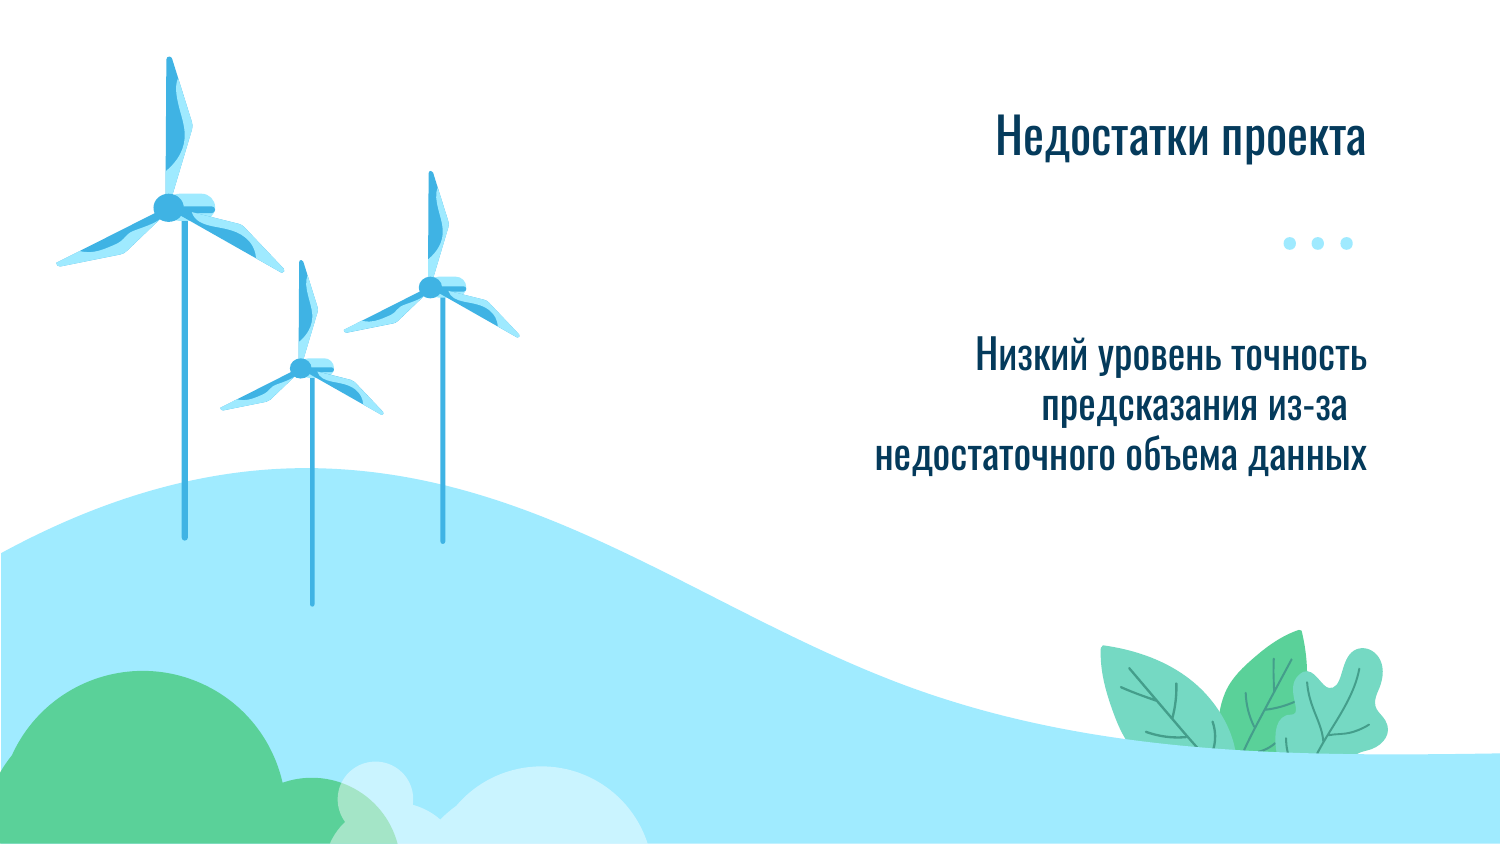

# Недостатки проекта

Низкий уровень точность предсказания из-за   недостаточного объема данных